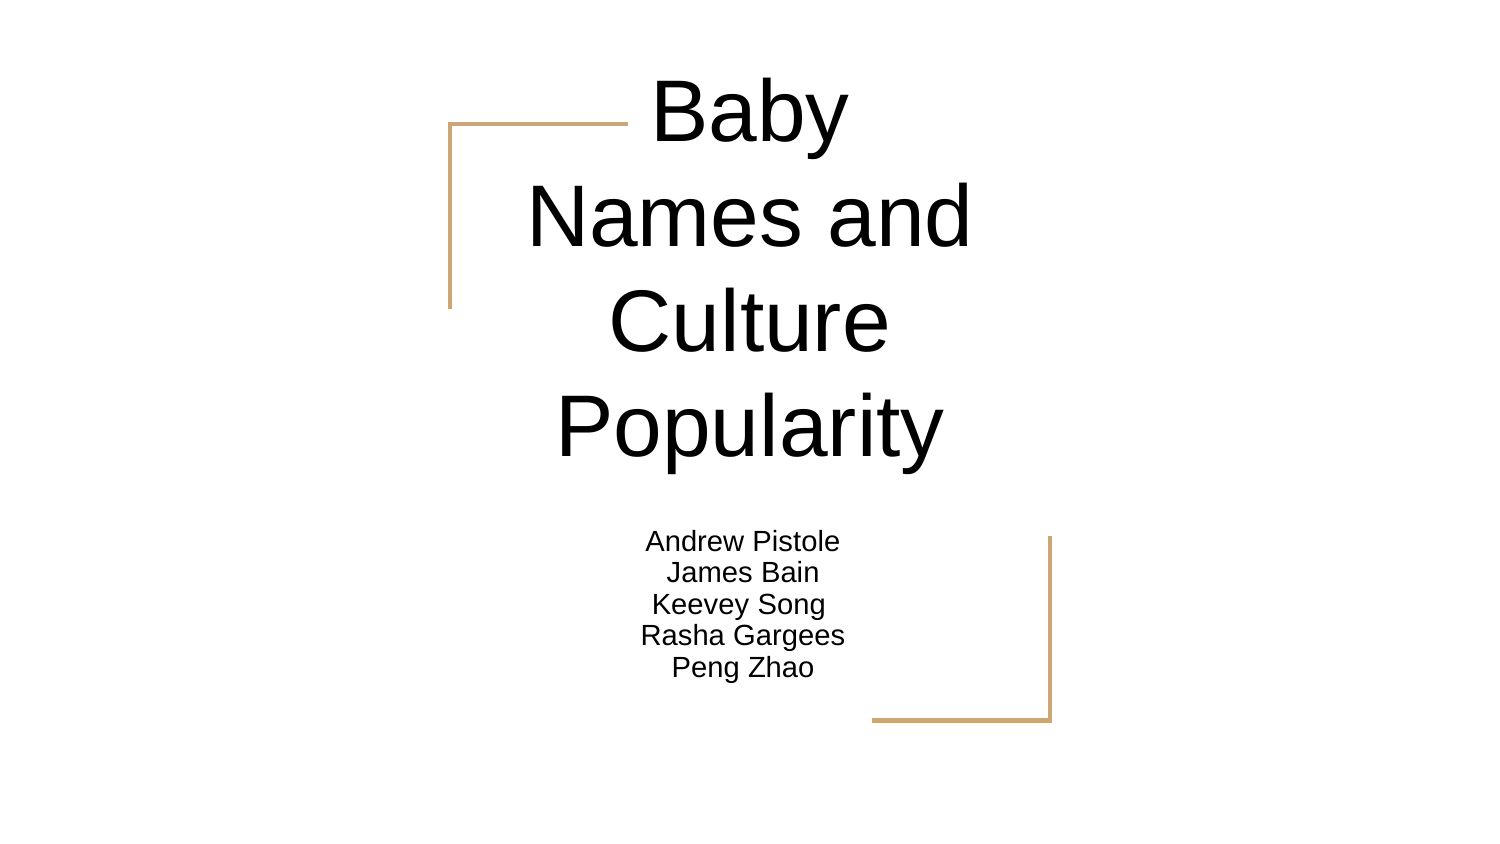

# Baby Names and Culture Popularity
Andrew Pistole
James Bain
Keevey Song
Rasha Gargees
Peng Zhao